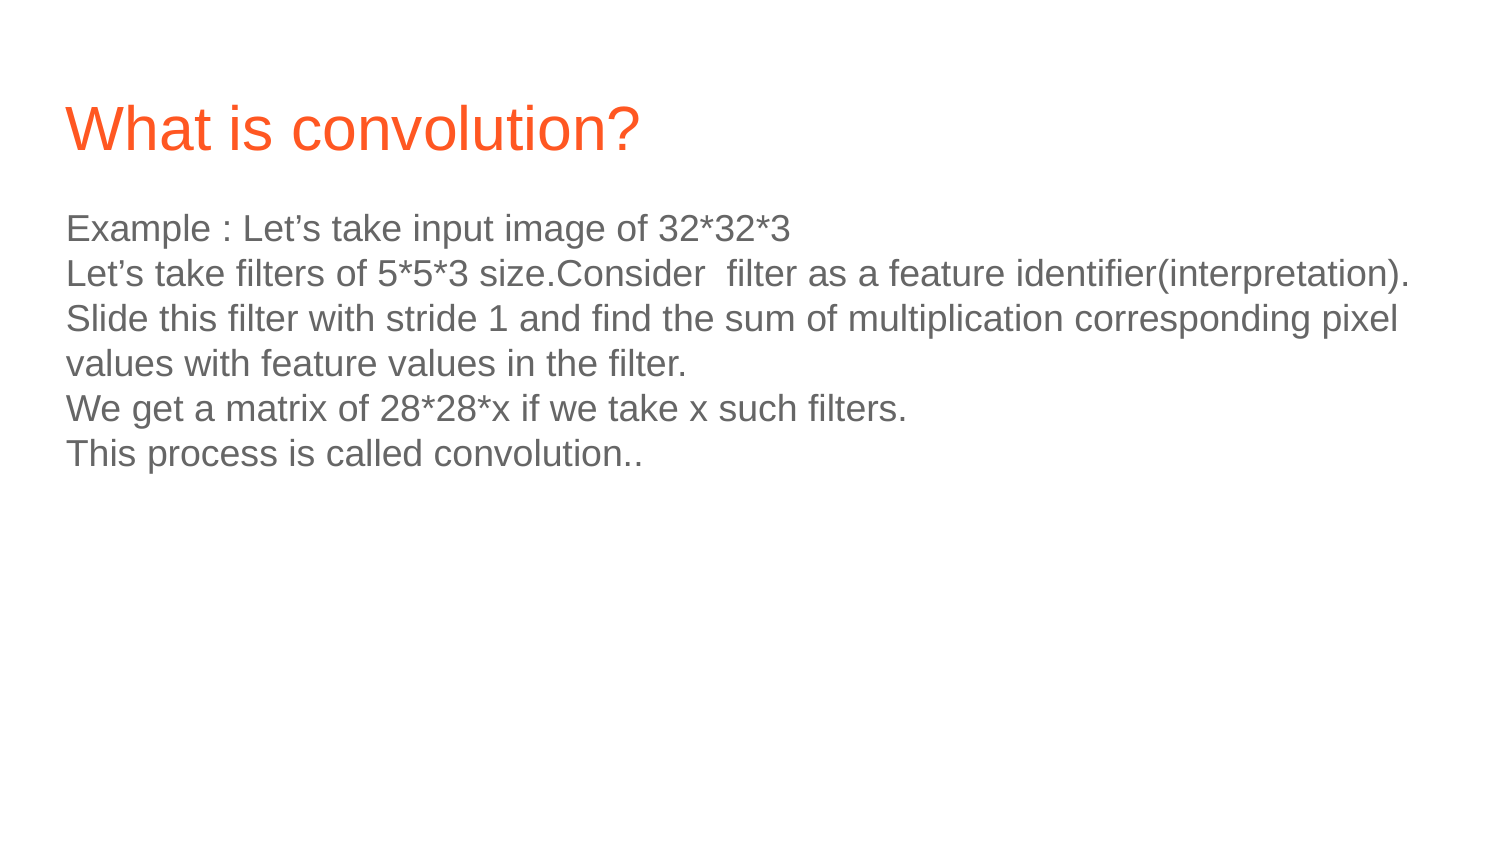

What is convolution?
Example : Let’s take input image of 32*32*3
Let’s take filters of 5*5*3 size.Consider  filter as a feature identifier(interpretation).
Slide this filter with stride 1 and find the sum of multiplication corresponding pixel values with feature values in the filter.
We get a matrix of 28*28*x if we take x such filters.
This process is called convolution..